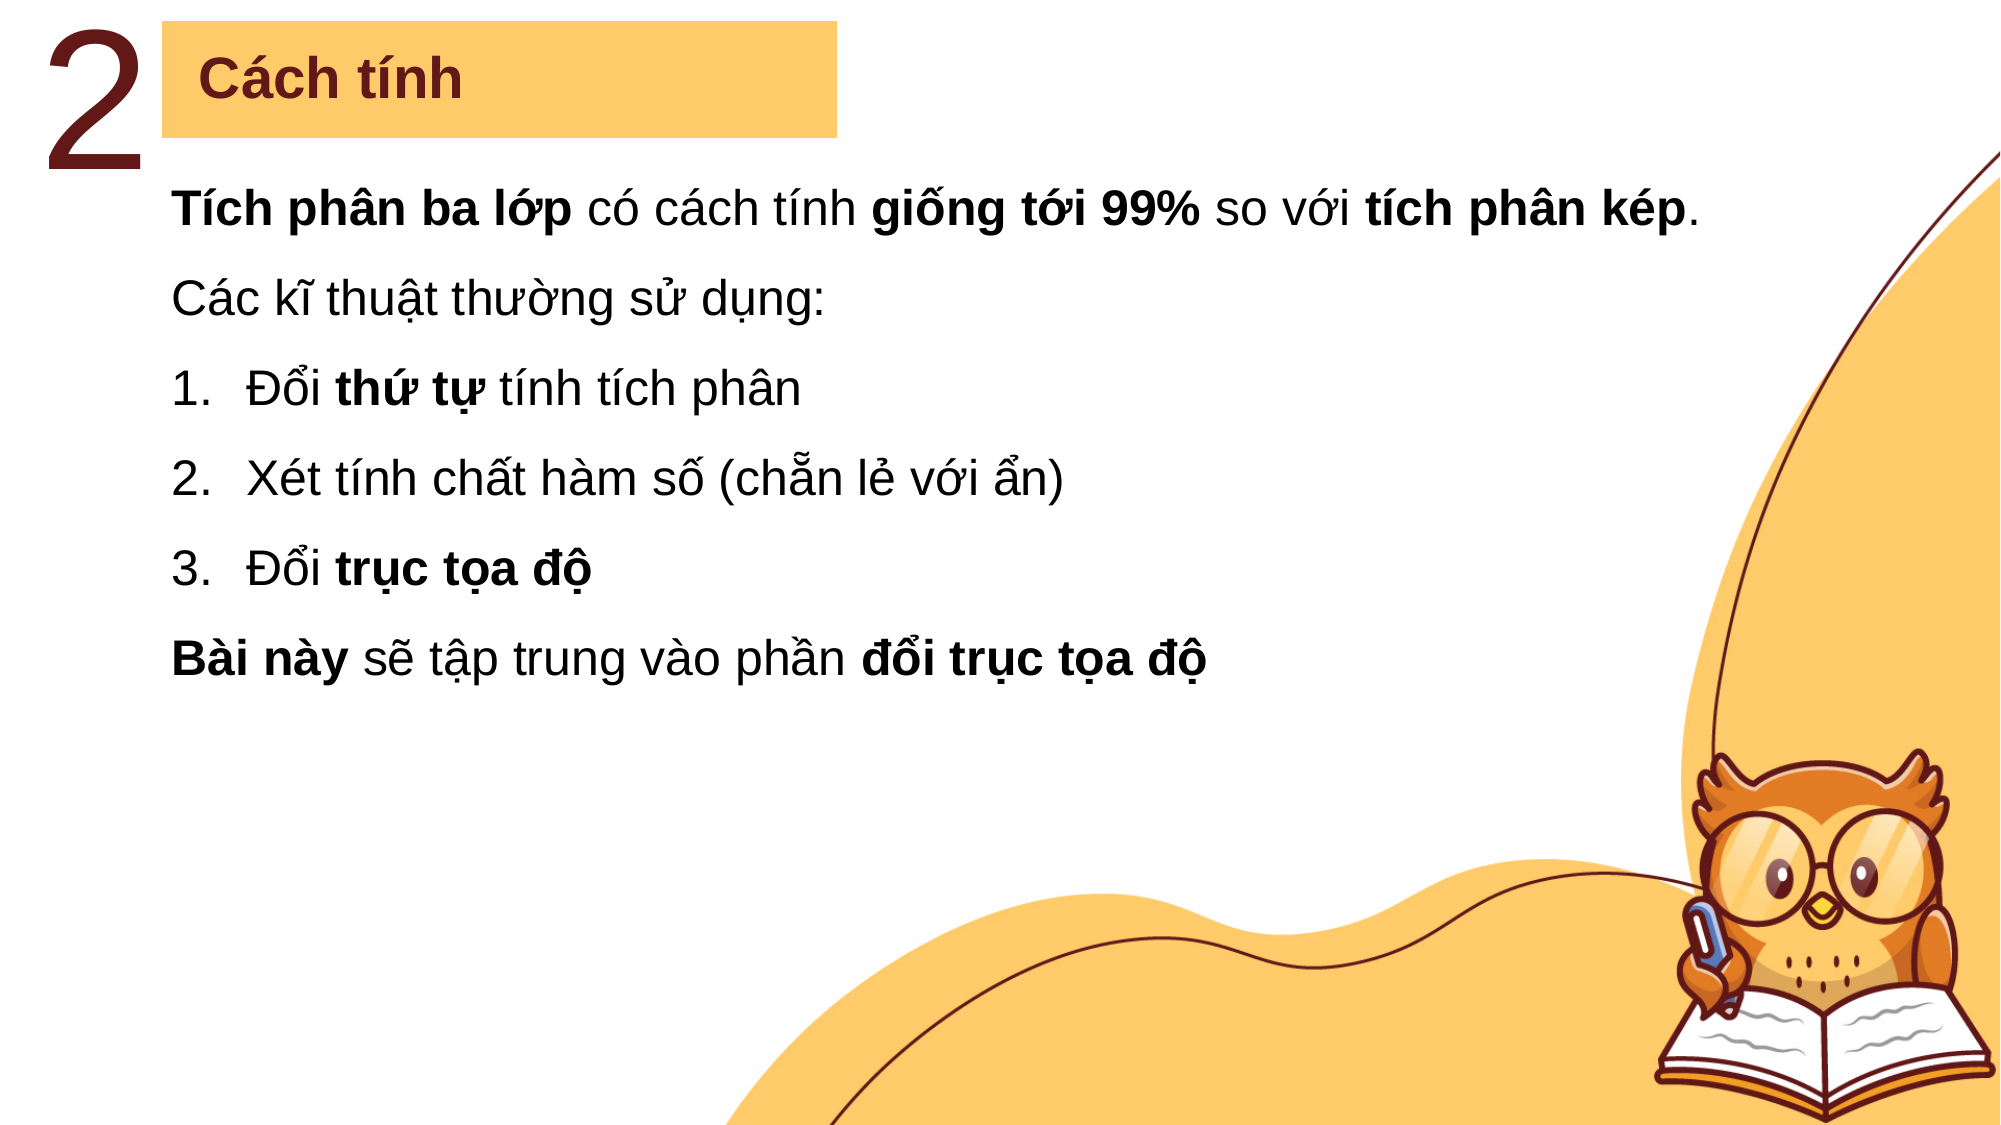

2

Cách tính

Tích phân ba lớp có cách tính giống tới 99% so với tích phân kép.
Các kĩ thuật thường sử dụng:
Đổi thứ tự tính tích phân
Xét tính chất hàm số (chẵn lẻ với ẩn)
Đổi trục tọa độ
Bài này sẽ tập trung vào phần đổi trục tọa độ